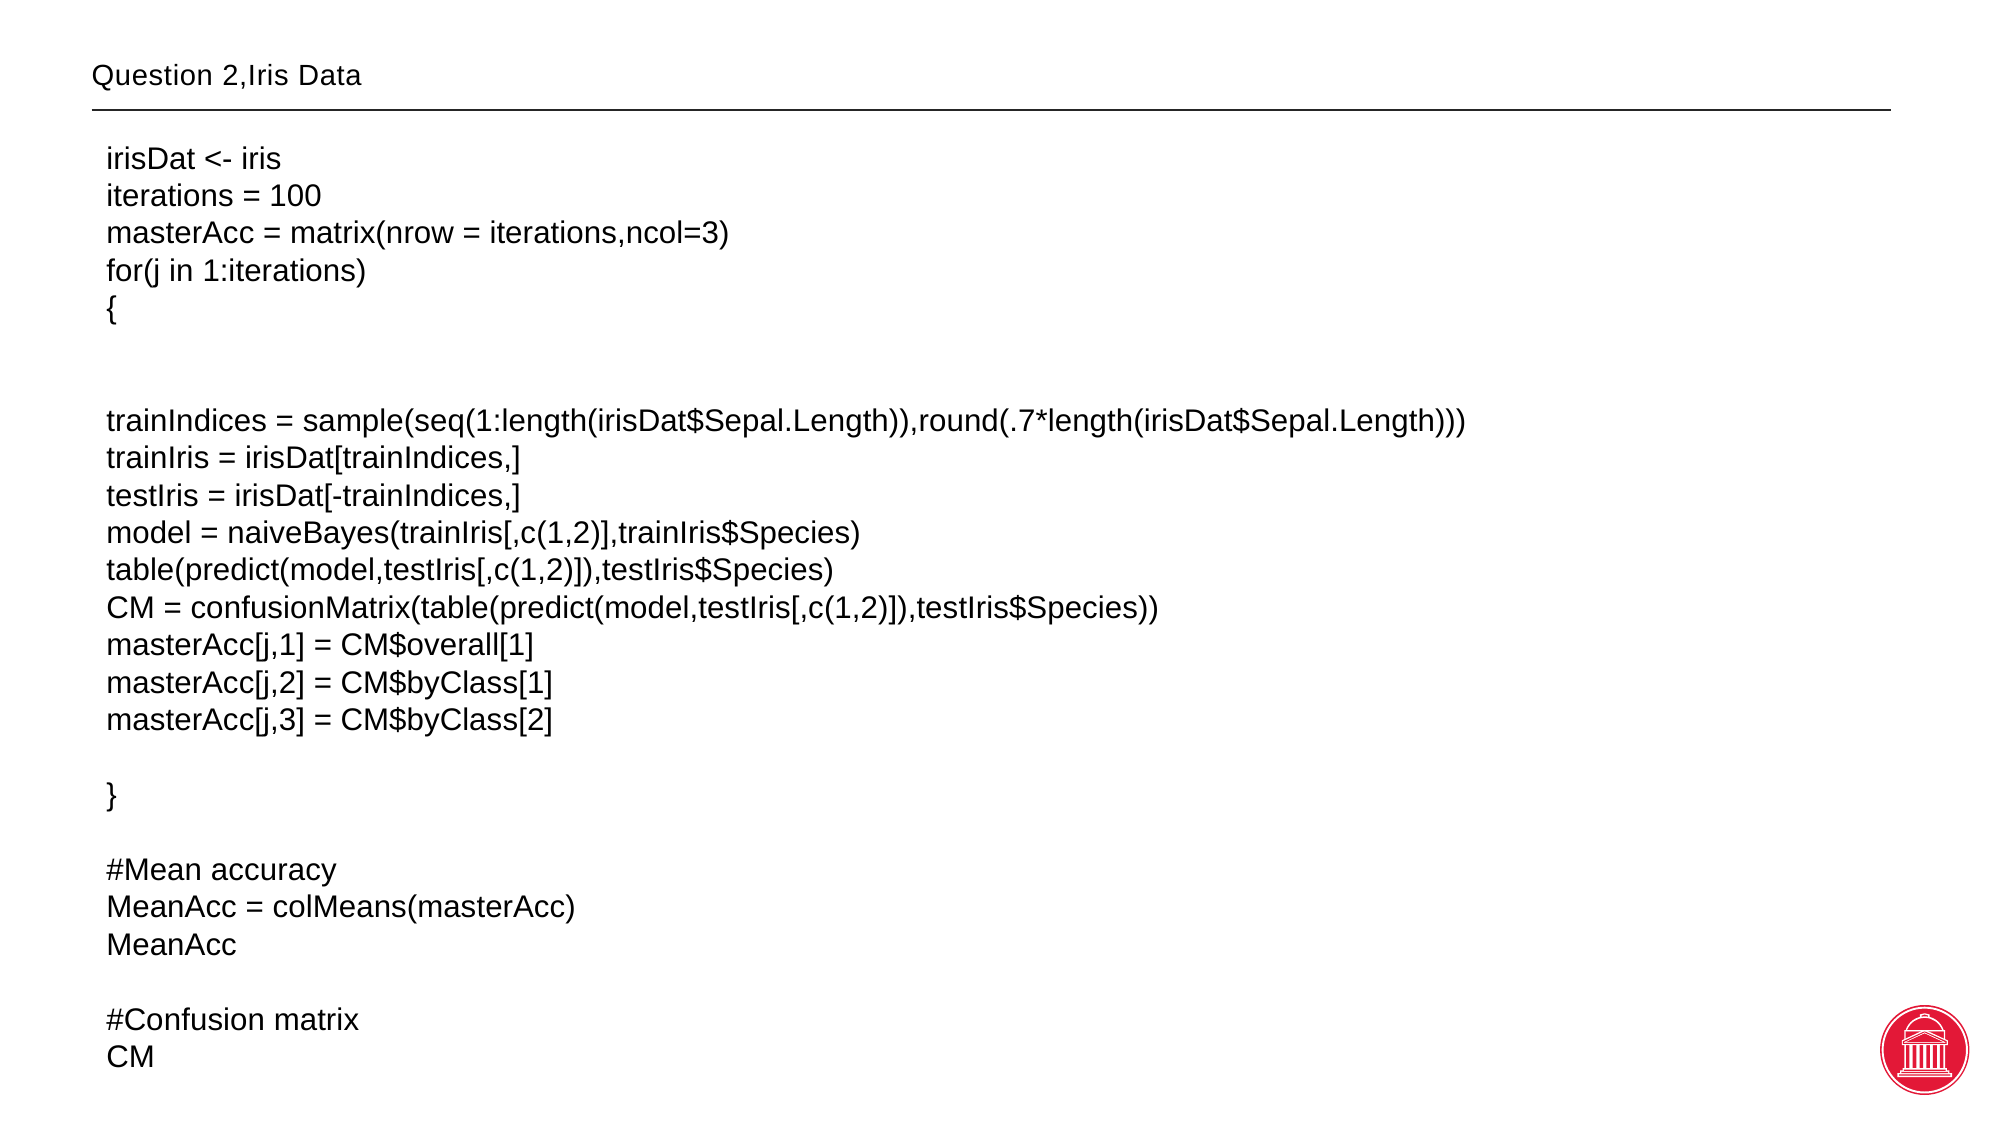

# Question 2,Iris Data
irisDat <- iris
iterations = 100
masterAcc = matrix(nrow = iterations,ncol=3)
for(j in 1:iterations)
{

trainIndices = sample(seq(1:length(irisDat$Sepal.Length)),round(.7*length(irisDat$Sepal.Length)))
trainIris = irisDat[trainIndices,]
testIris = irisDat[-trainIndices,]
model = naiveBayes(trainIris[,c(1,2)],trainIris$Species)
table(predict(model,testIris[,c(1,2)]),testIris$Species)
CM = confusionMatrix(table(predict(model,testIris[,c(1,2)]),testIris$Species))
masterAcc[j,1] = CM$overall[1]
masterAcc[j,2] = CM$byClass[1]
masterAcc[j,3] = CM$byClass[2]

}

#Mean accuracy
MeanAcc = colMeans(masterAcc)
MeanAcc

#Confusion matrix
CM